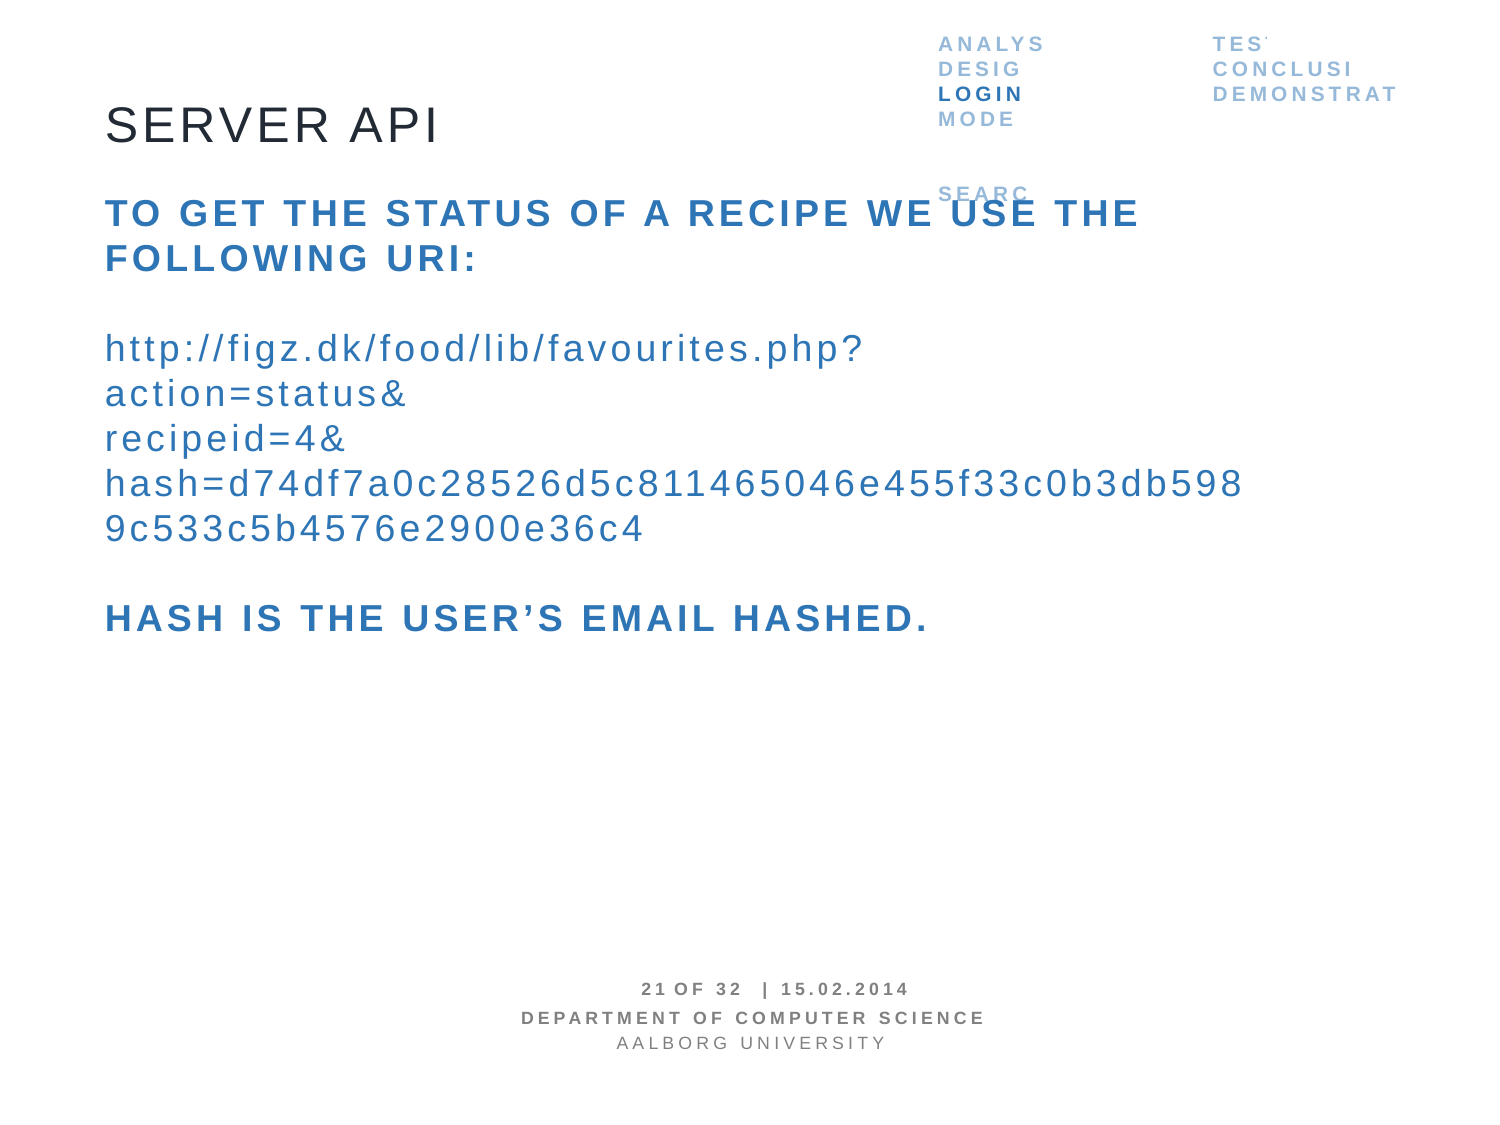

analysis
design
login
Model

Search
test
conclusion
demonstration

Server Api
To get the status of a recipe we use the following URI:

http://figz.dk/food/lib/favourites.php?
action=status&
recipeid=4&
hash=d74df7a0c28526d5c811465046e455f33c0b3db5989c533c5b4576e2900e36c4

Hash is the user’s email hashed.
21 OF 32  | 15.02.2014
Department of computer science
AALBORG UNIVERSITy